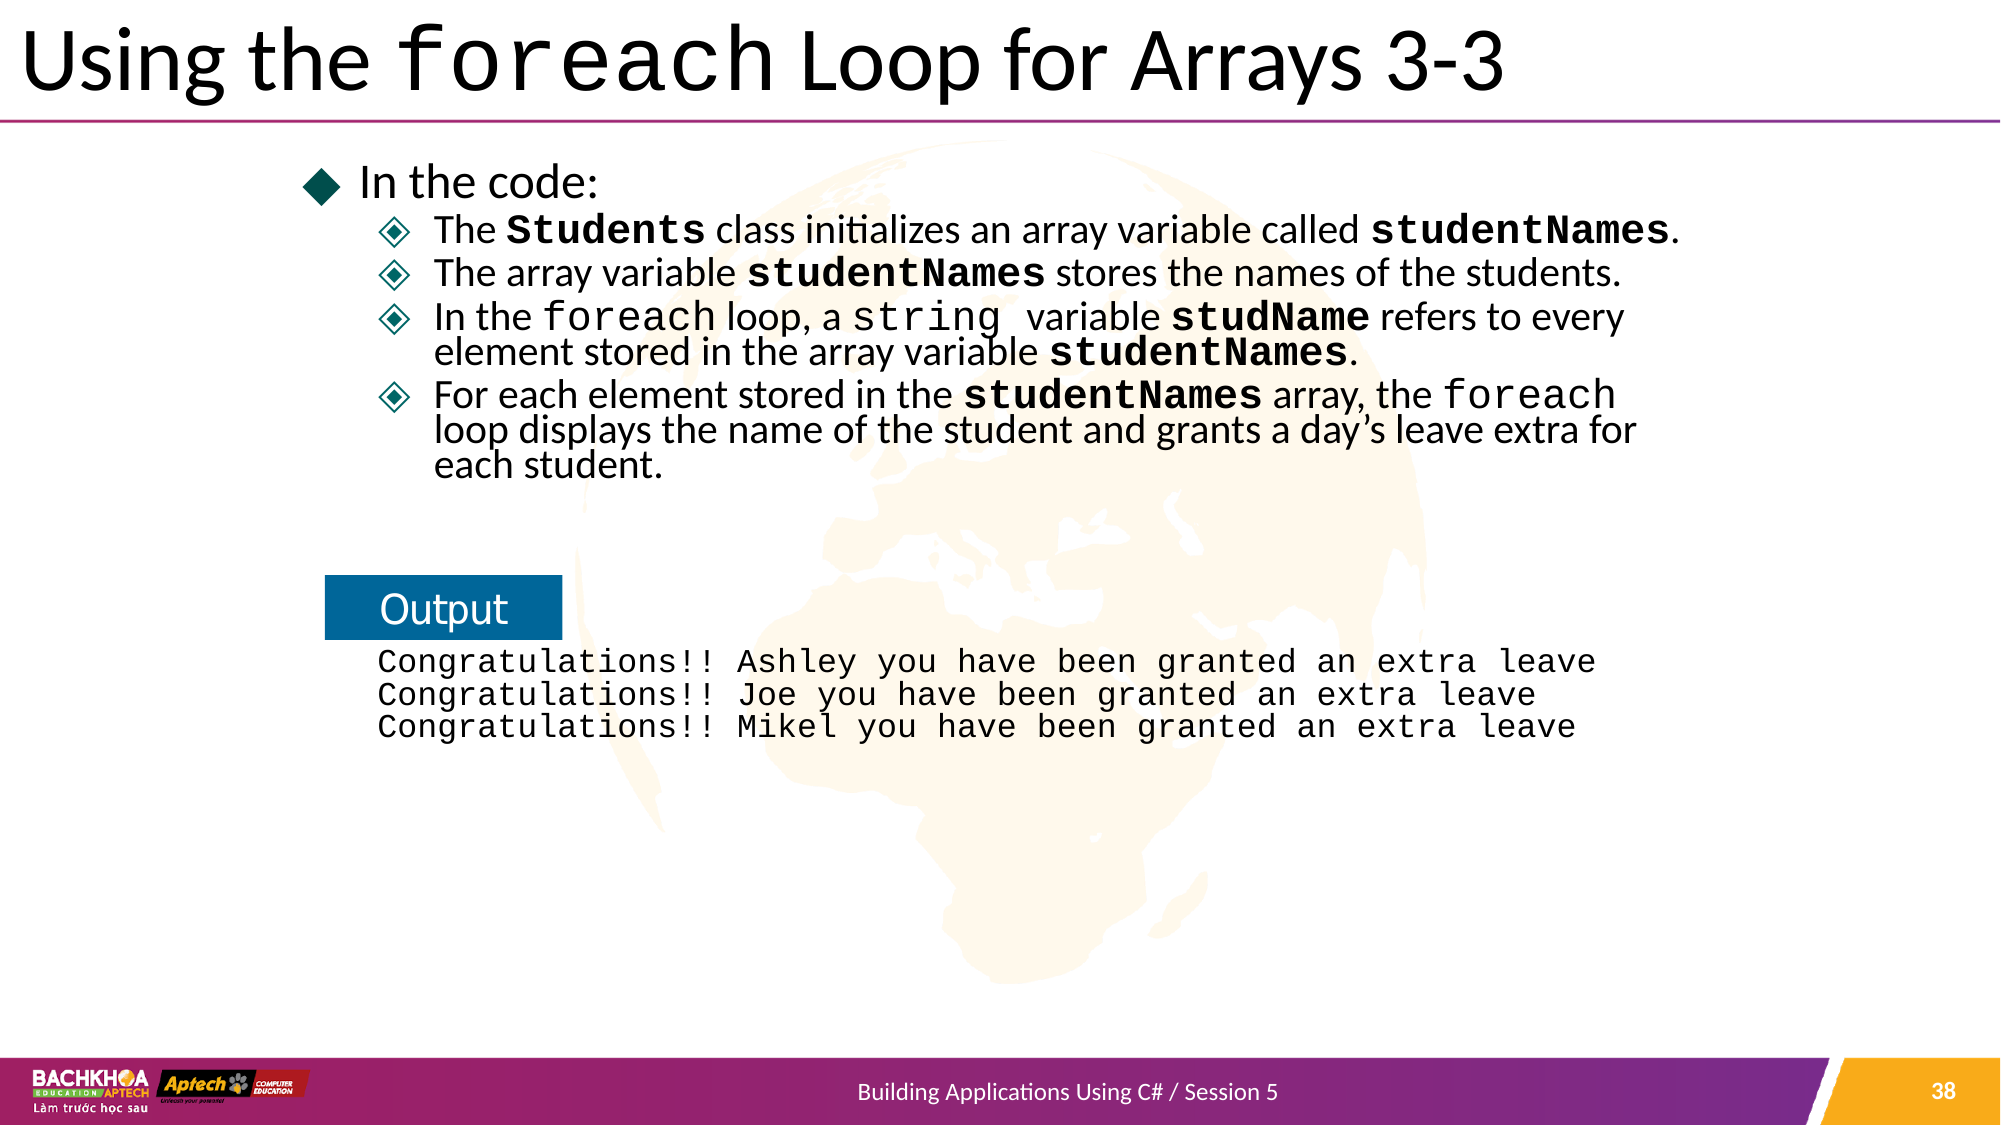

# Using the foreach Loop for Arrays 3-3

In the code:
The Students class initializes an array variable called studentNames.
The array variable studentNames stores the names of the students.
In the foreach loop, a string variable studName refers to every element stored in the array variable studentNames.
For each element stored in the studentNames array, the foreach loop displays the name of the student and grants a day’s leave extra for each student.

Congratulations!! Ashley you have been granted an extra leave
Congratulations!! Joe you have been granted an extra leave
Congratulations!! Mikel you have been granted an extra leave

Output
38
Building Applications Using C# / Session 5